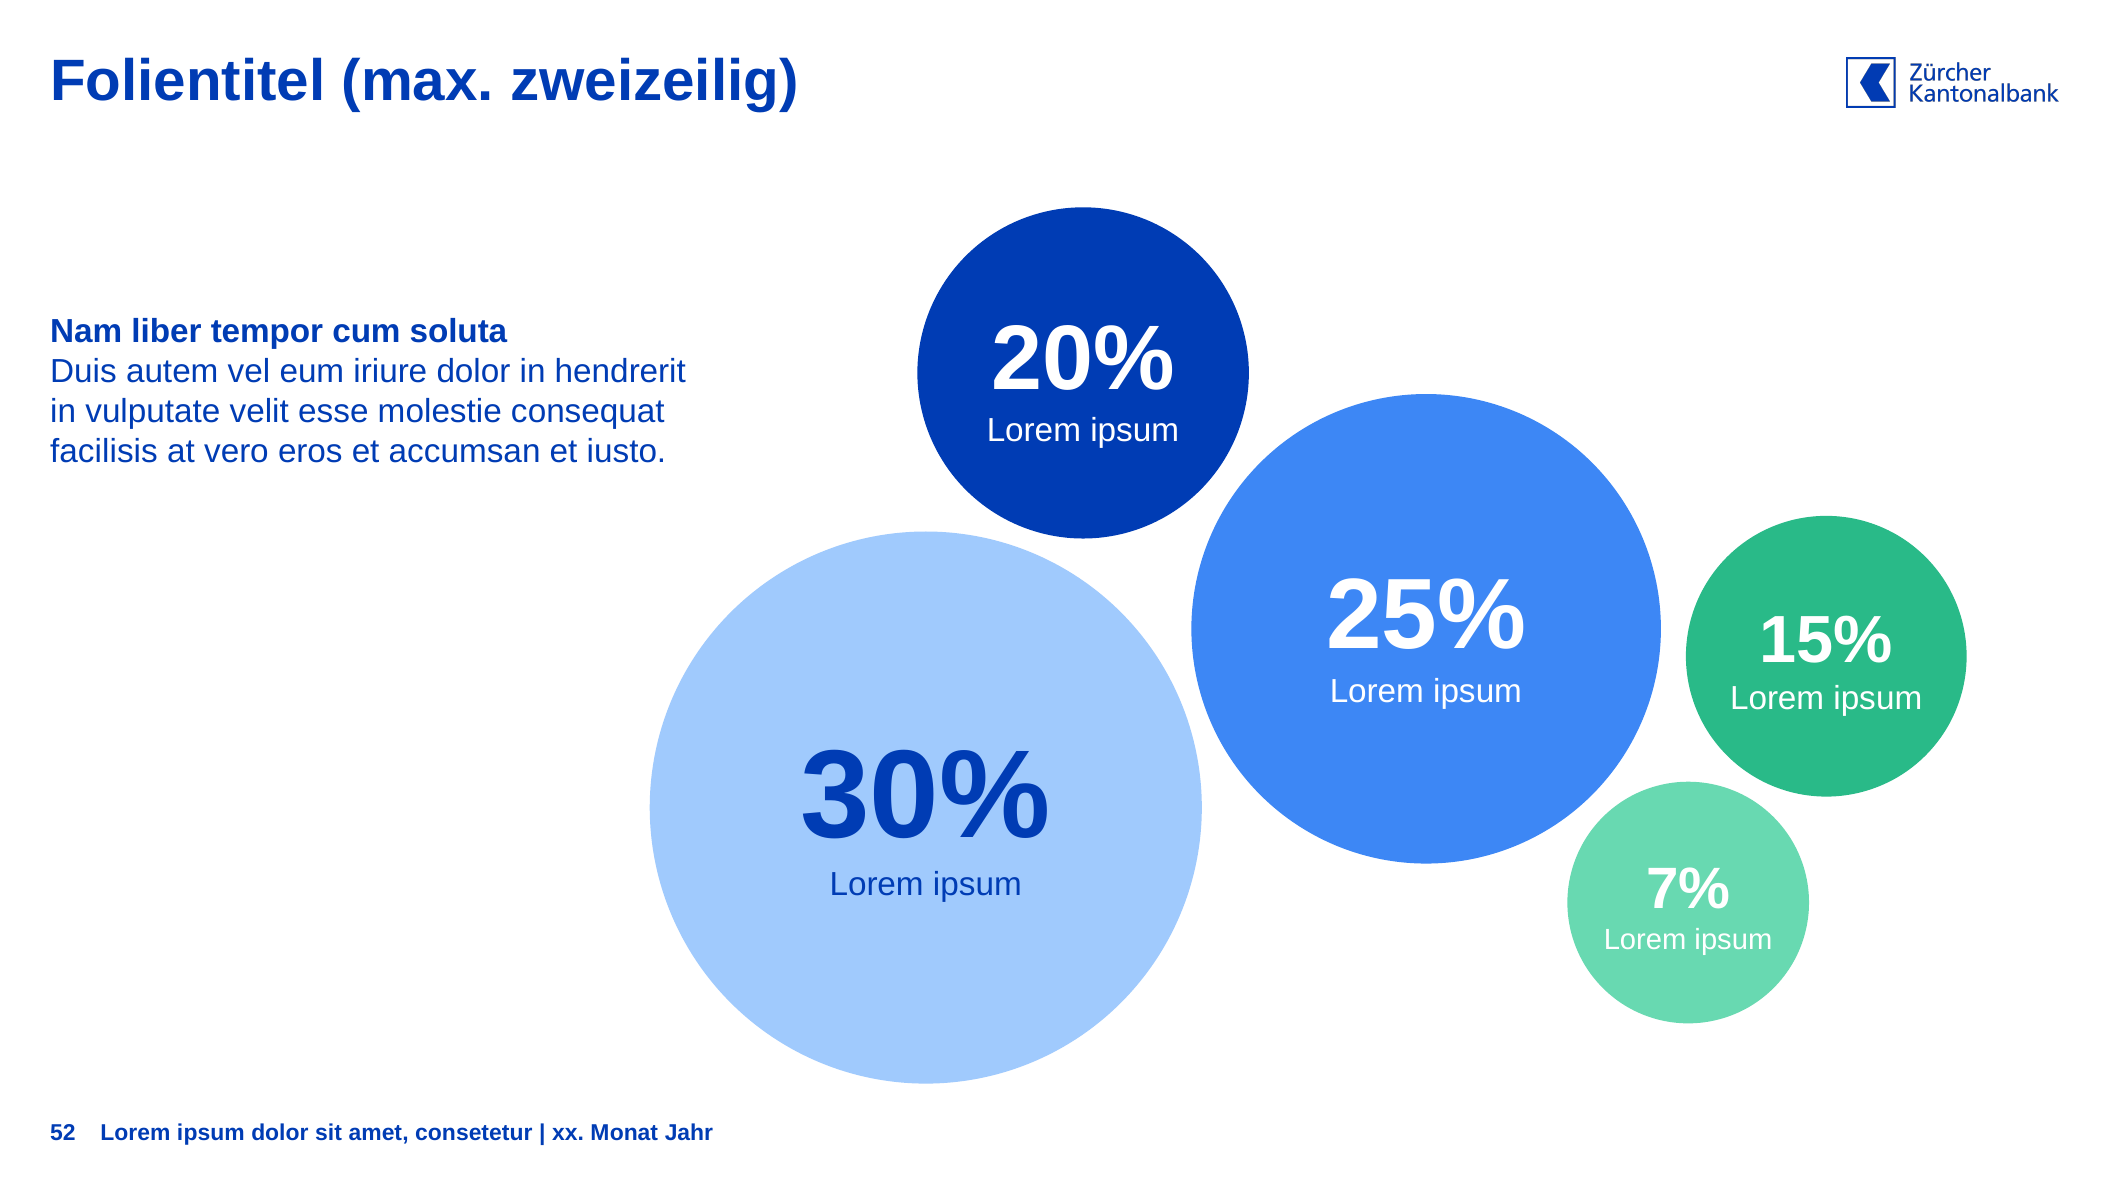

# Folientitel (max. zweizeilig)
20%
Lorem ipsum
Nam liber tempor cum soluta
Duis autem vel eum iriure dolor in hendrerit in vulputate velit esse molestie consequat facilisis at vero eros et accumsan et iusto.

25%
Lorem ipsum
15%
Lorem ipsum
30%
Lorem ipsum

7%
Lorem ipsum
52
Lorem ipsum dolor sit amet, consetetur | xx. Monat Jahr